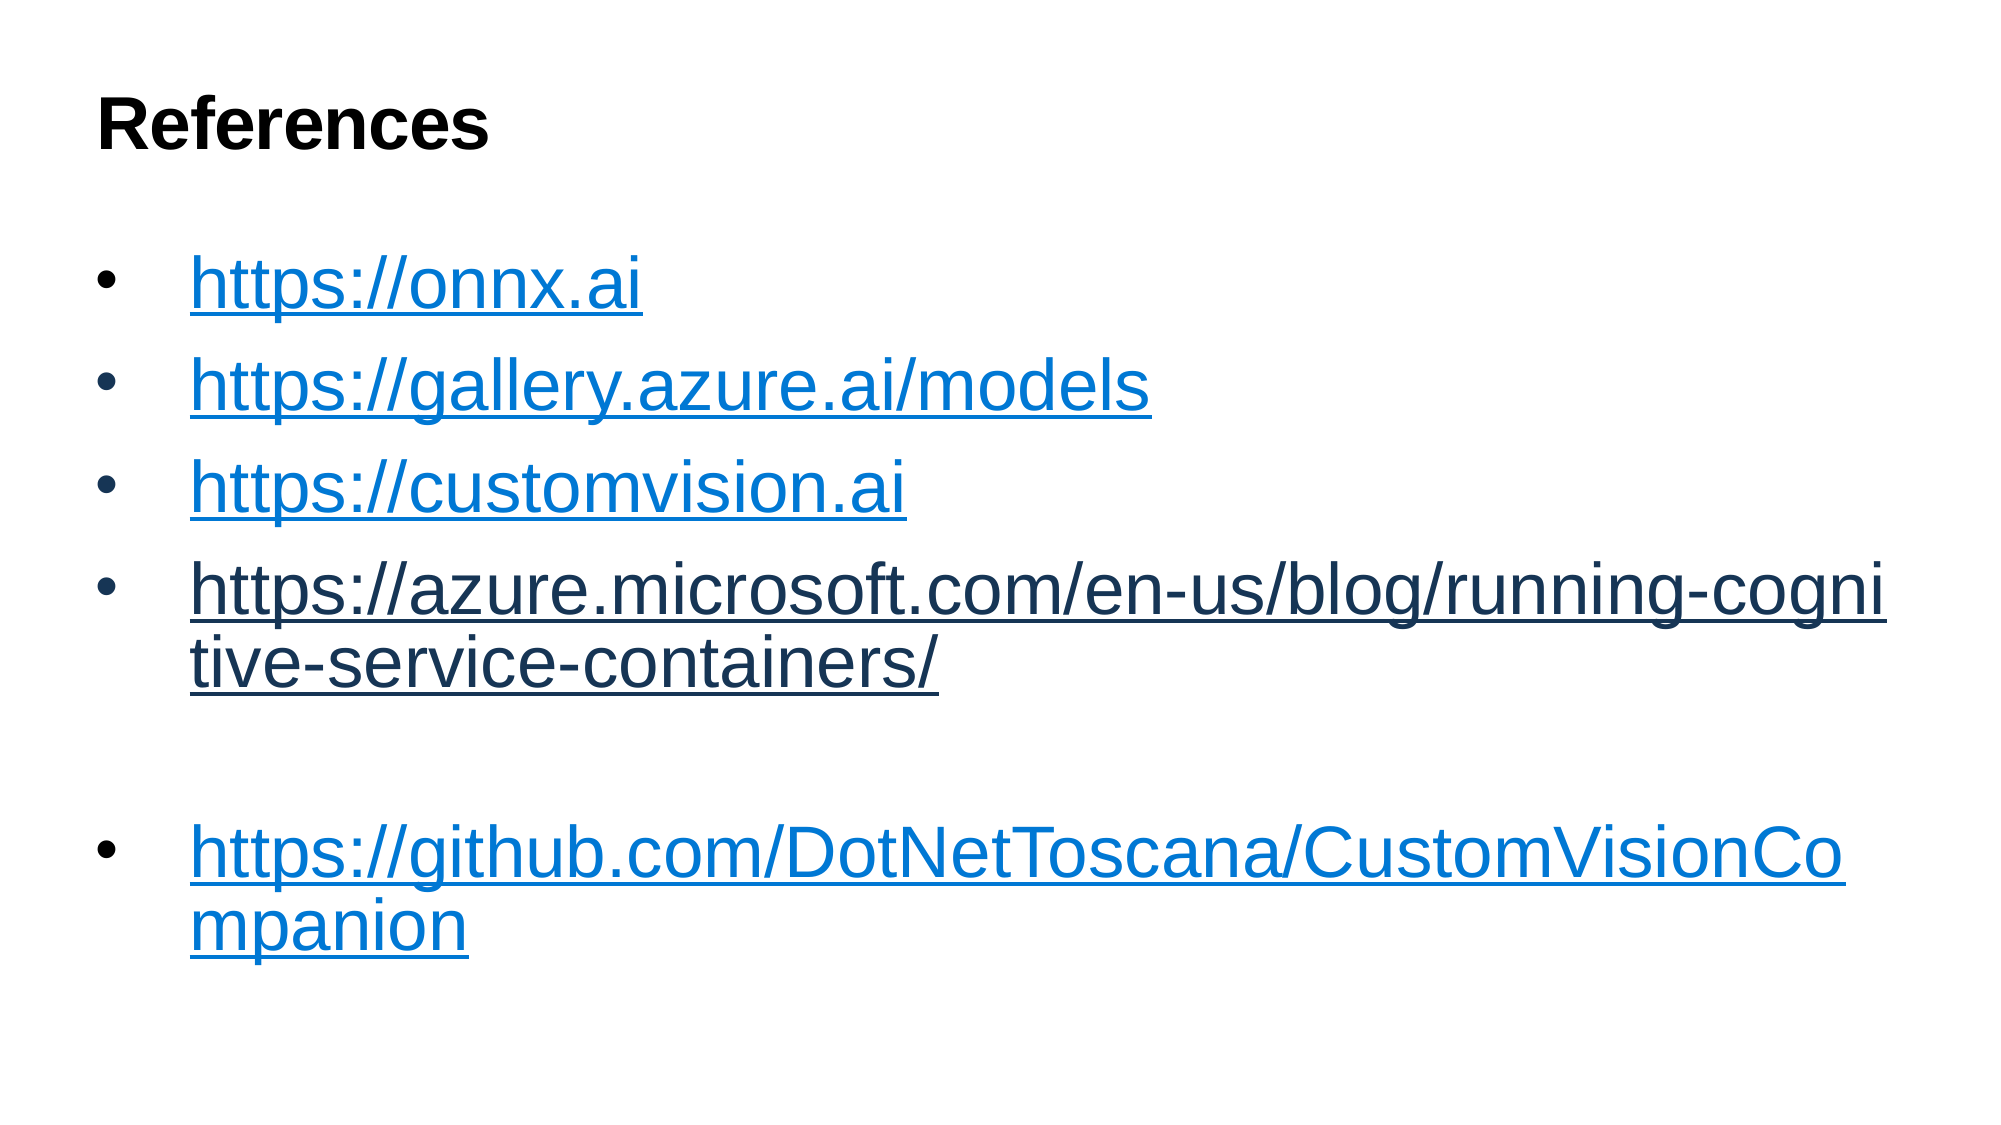

# References
https://onnx.ai
https://gallery.azure.ai/models
https://customvision.ai
https://azure.microsoft.com/en-us/blog/running-cognitive-service-containers/
https://github.com/DotNetToscana/CustomVisionCompanion